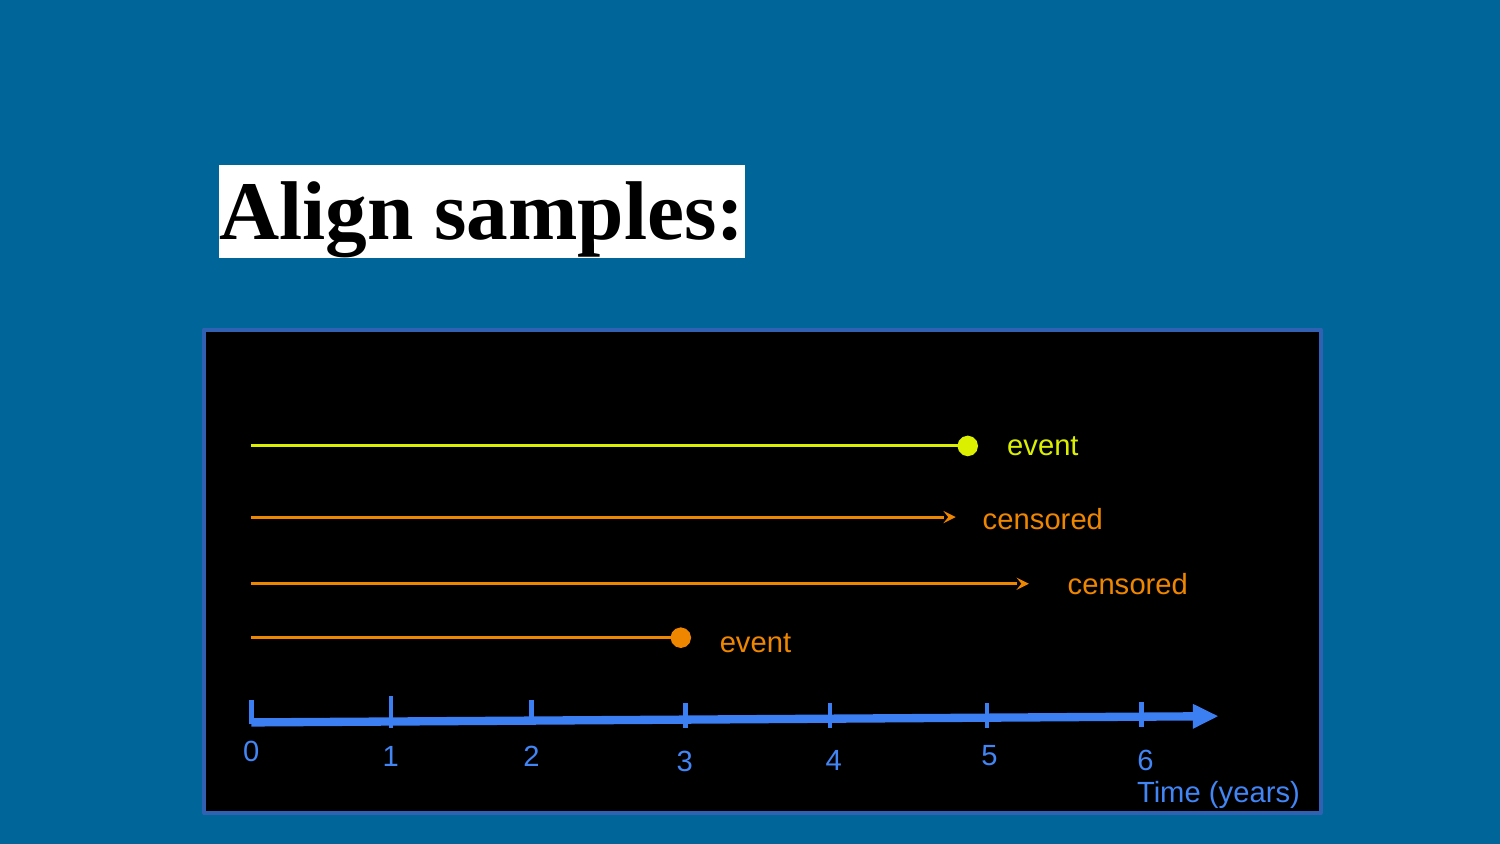

Align samples:

event
censored
censored
event
0
5
2
1
4
6
3
Time (years)